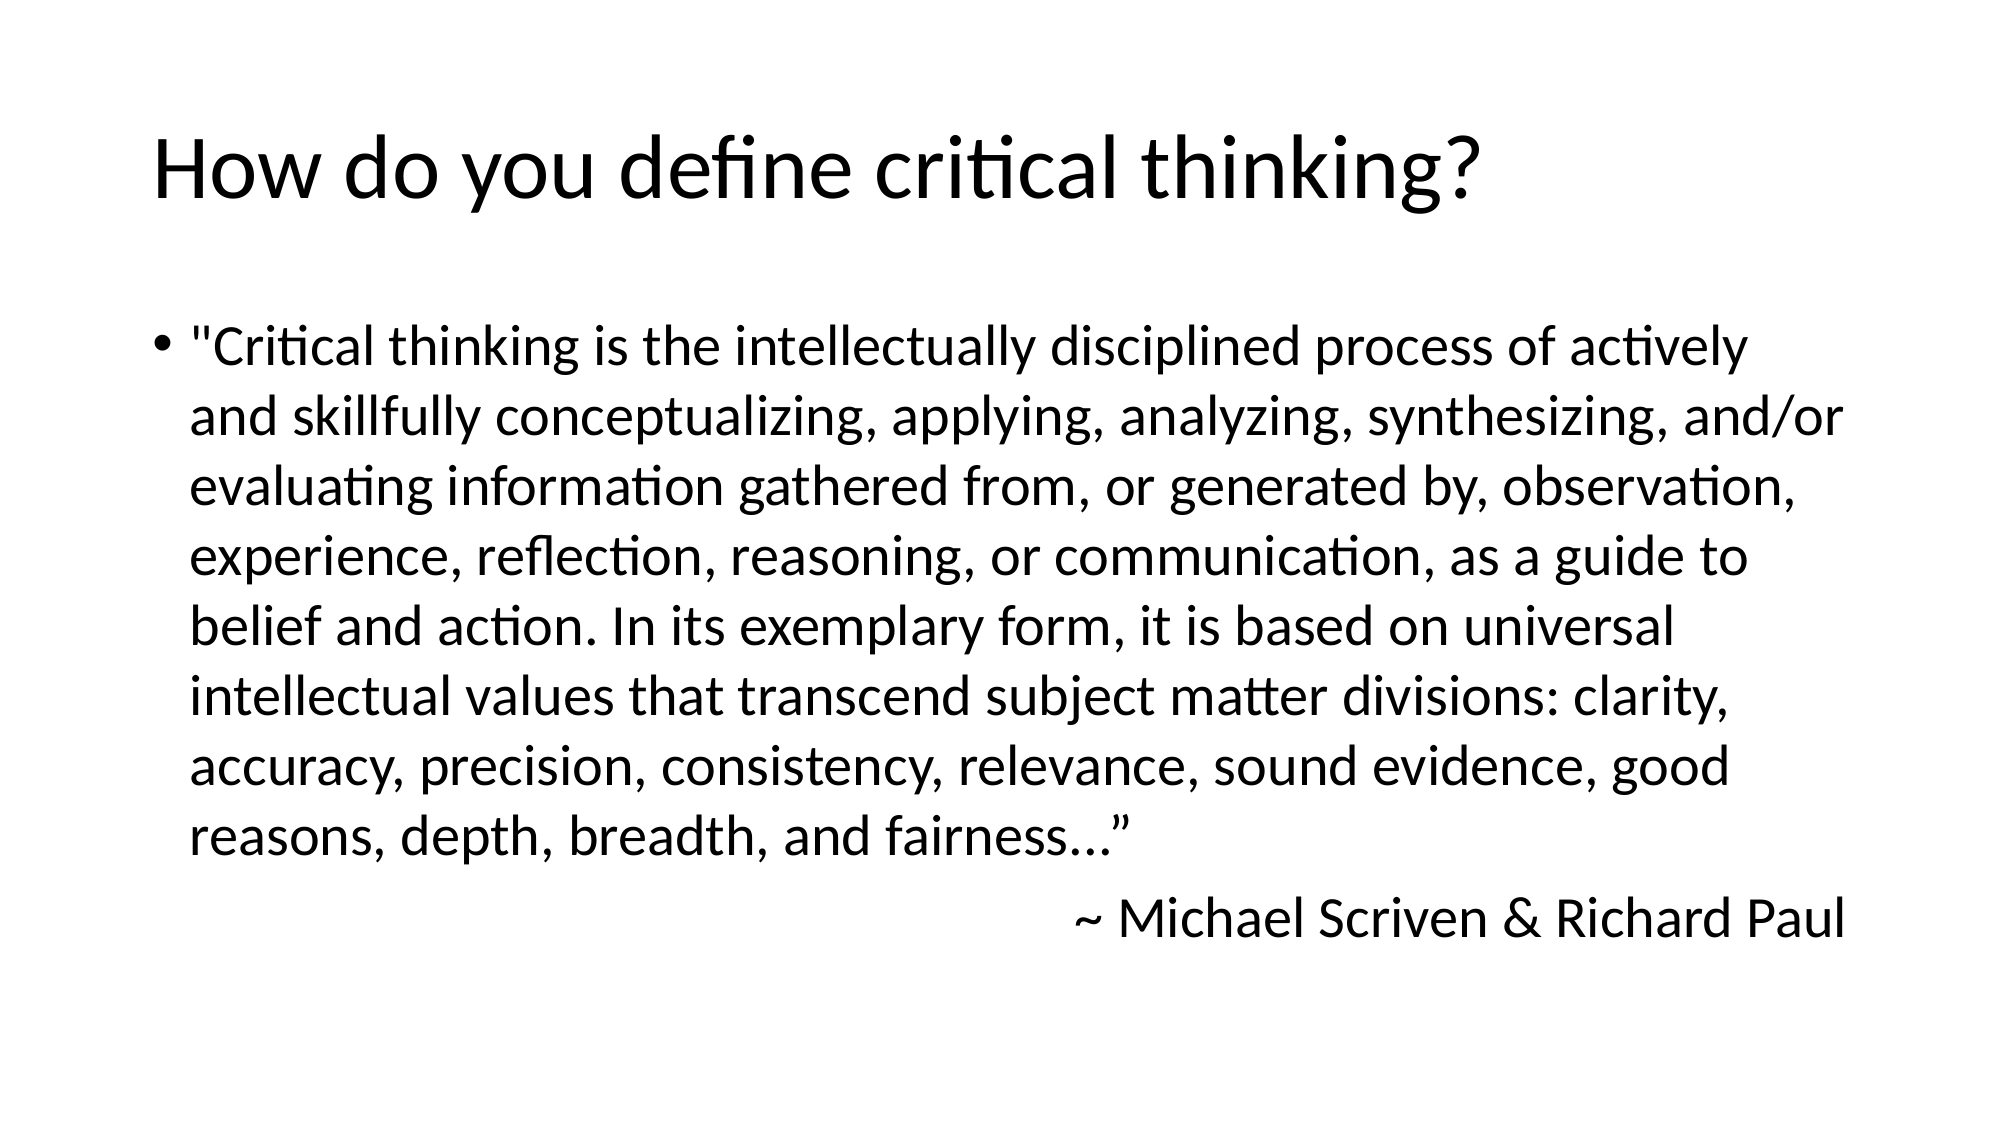

# How do you define critical thinking?
"Critical thinking is the intellectually disciplined process of actively and skillfully conceptualizing, applying, analyzing, synthesizing, and/or evaluating information gathered from, or generated by, observation, experience, reflection, reasoning, or communication, as a guide to belief and action. In its exemplary form, it is based on universal intellectual values that transcend subject matter divisions: clarity, accuracy, precision, consistency, relevance, sound evidence, good reasons, depth, breadth, and fairness...”
~ Michael Scriven & Richard Paul